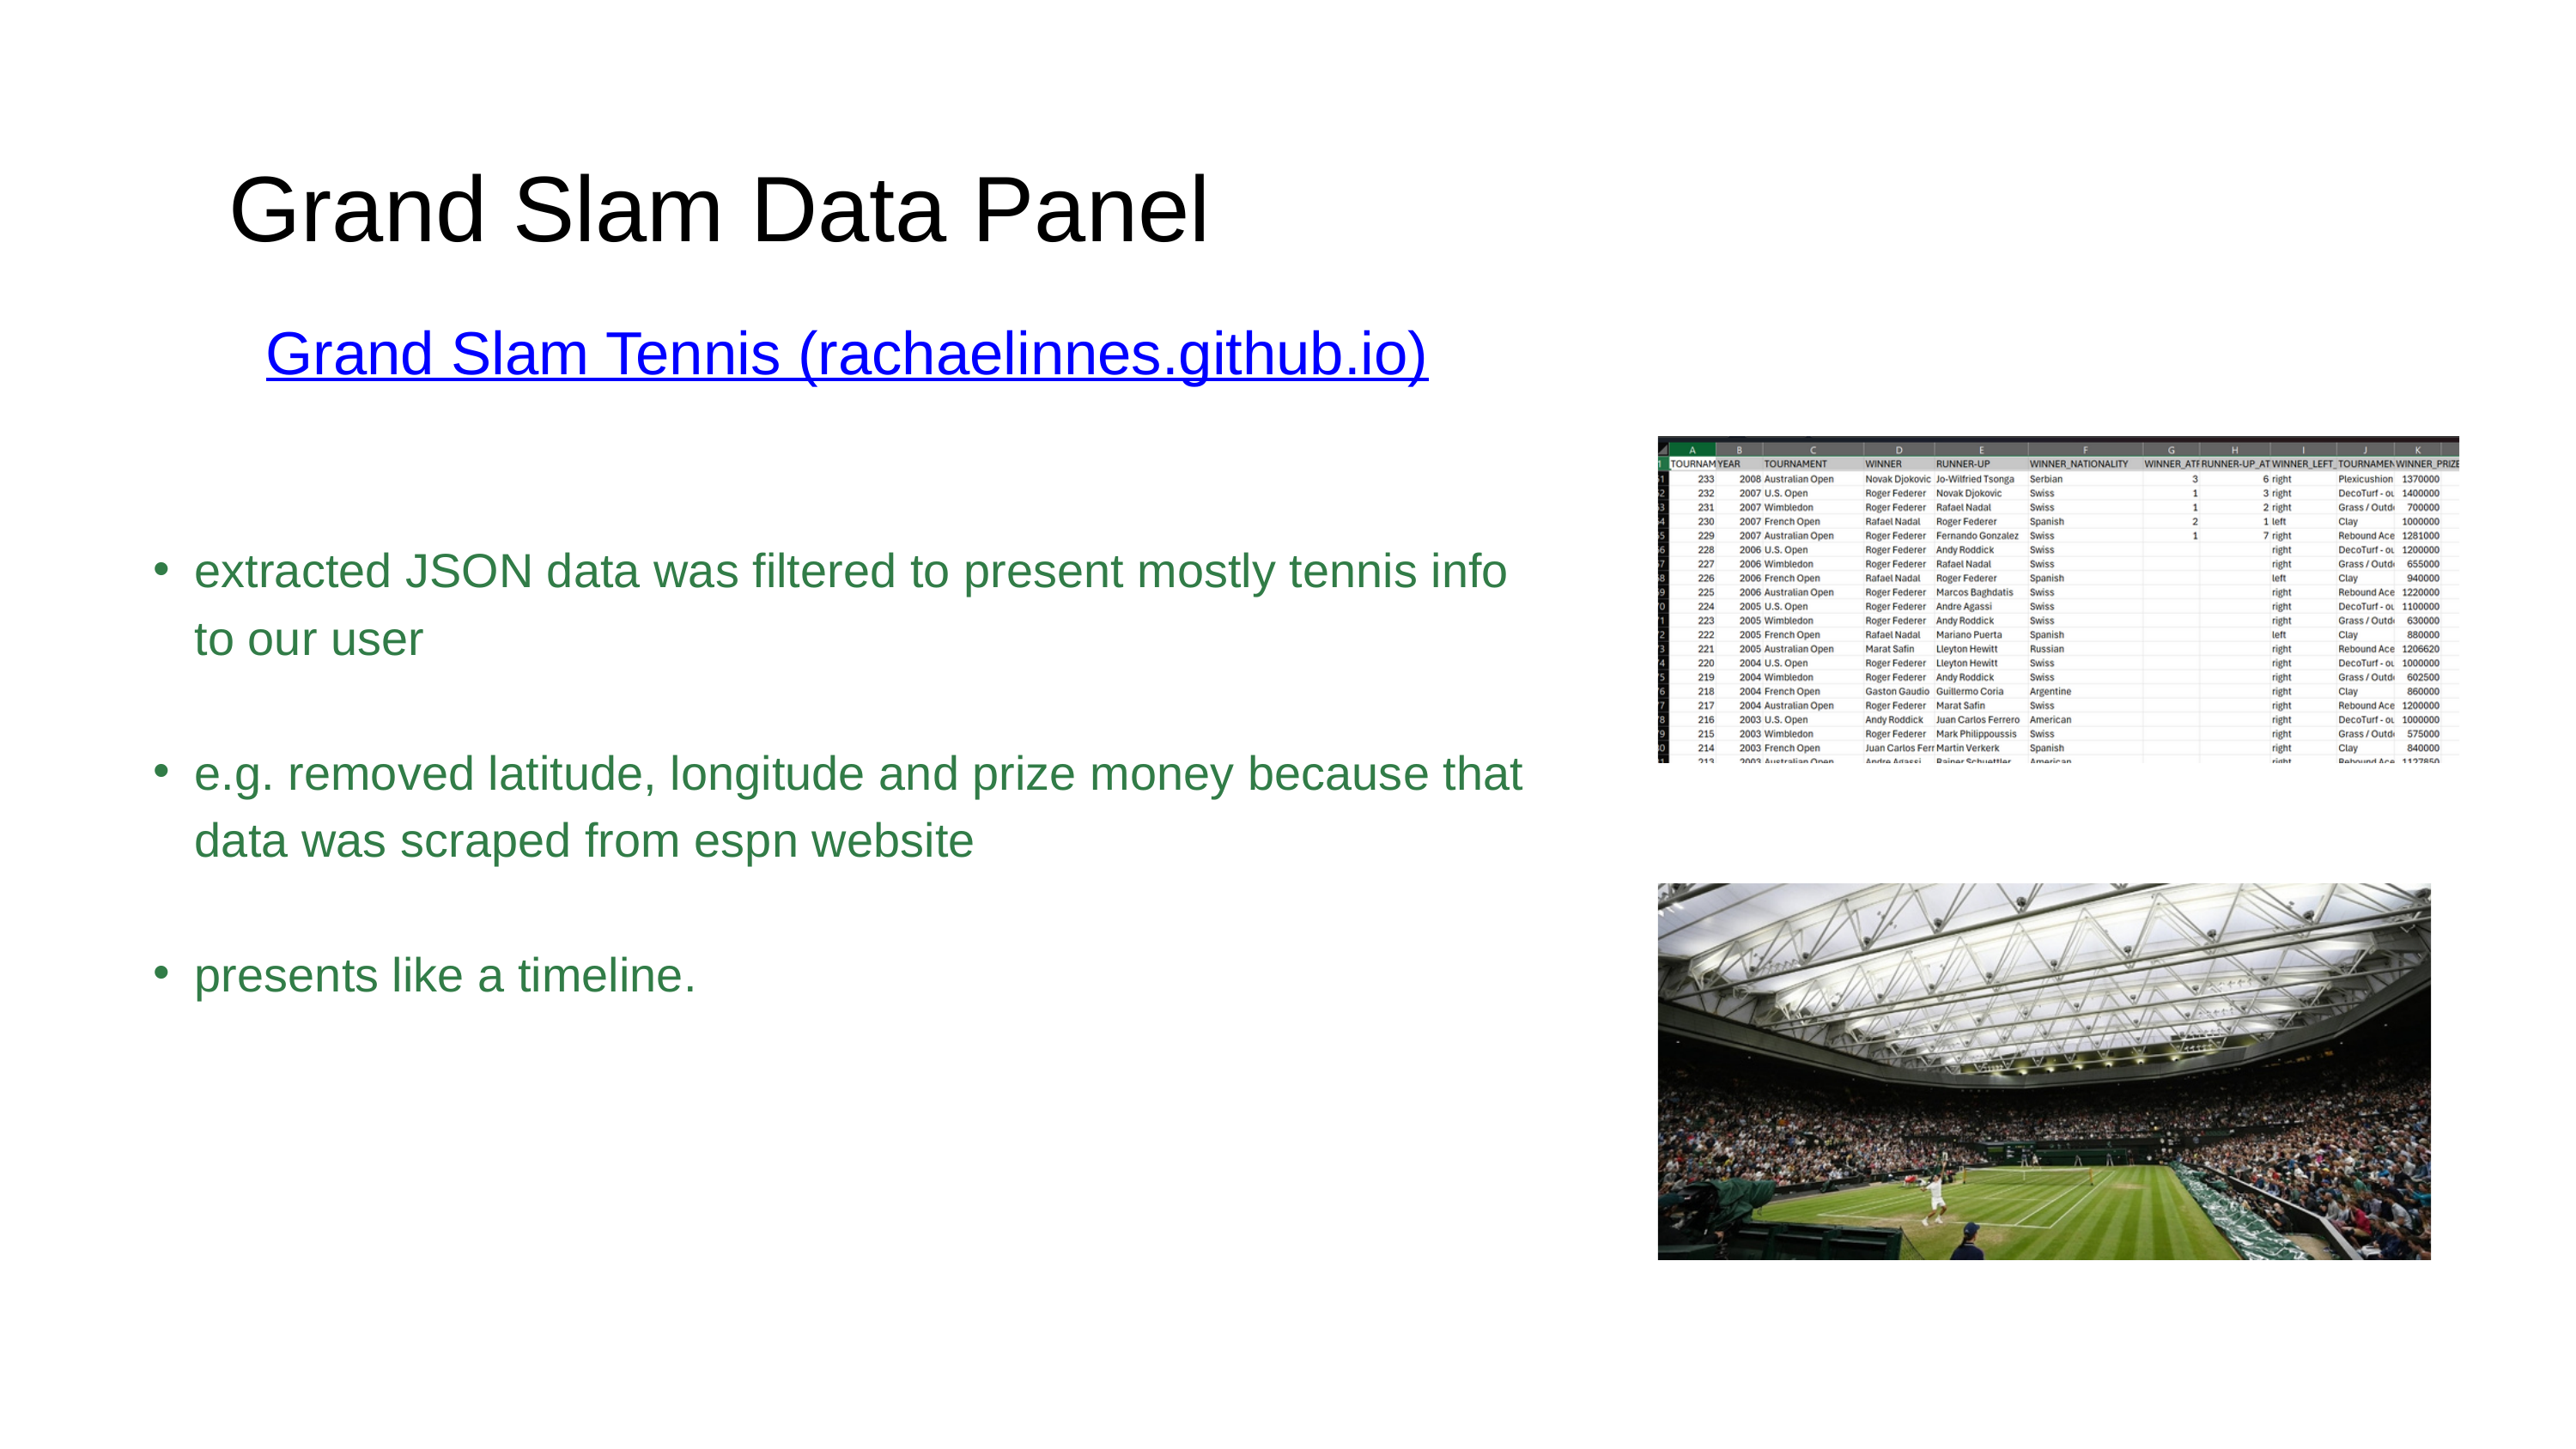

Grand Slam Data Panel
Grand Slam Tennis (rachaelinnes.github.io)

extracted JSON data was filtered to present mostly tennis info to our user

e.g. removed latitude, longitude and prize money because that data was scraped from espn website

presents like a timeline.